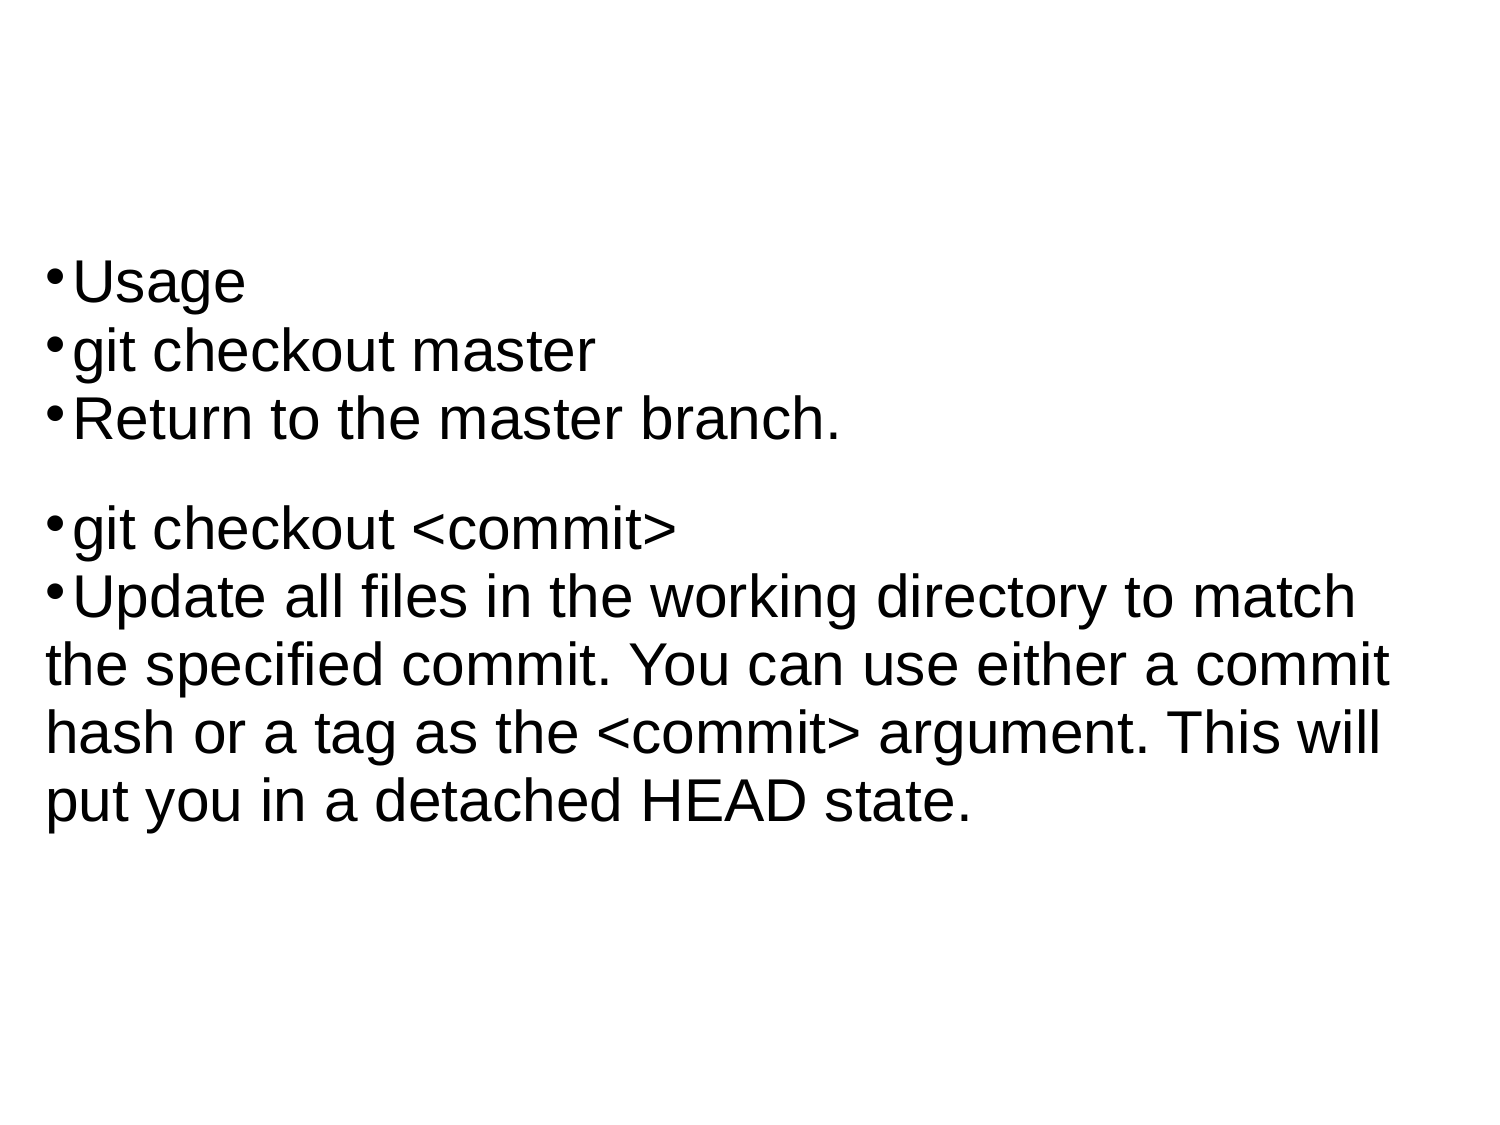

Usage
git checkout master
Return to the master branch.

git checkout <commit>
Update all files in the working directory to match the specified commit. You can use either a commit hash or a tag as the <commit> argument. This will put you in a detached HEAD state.